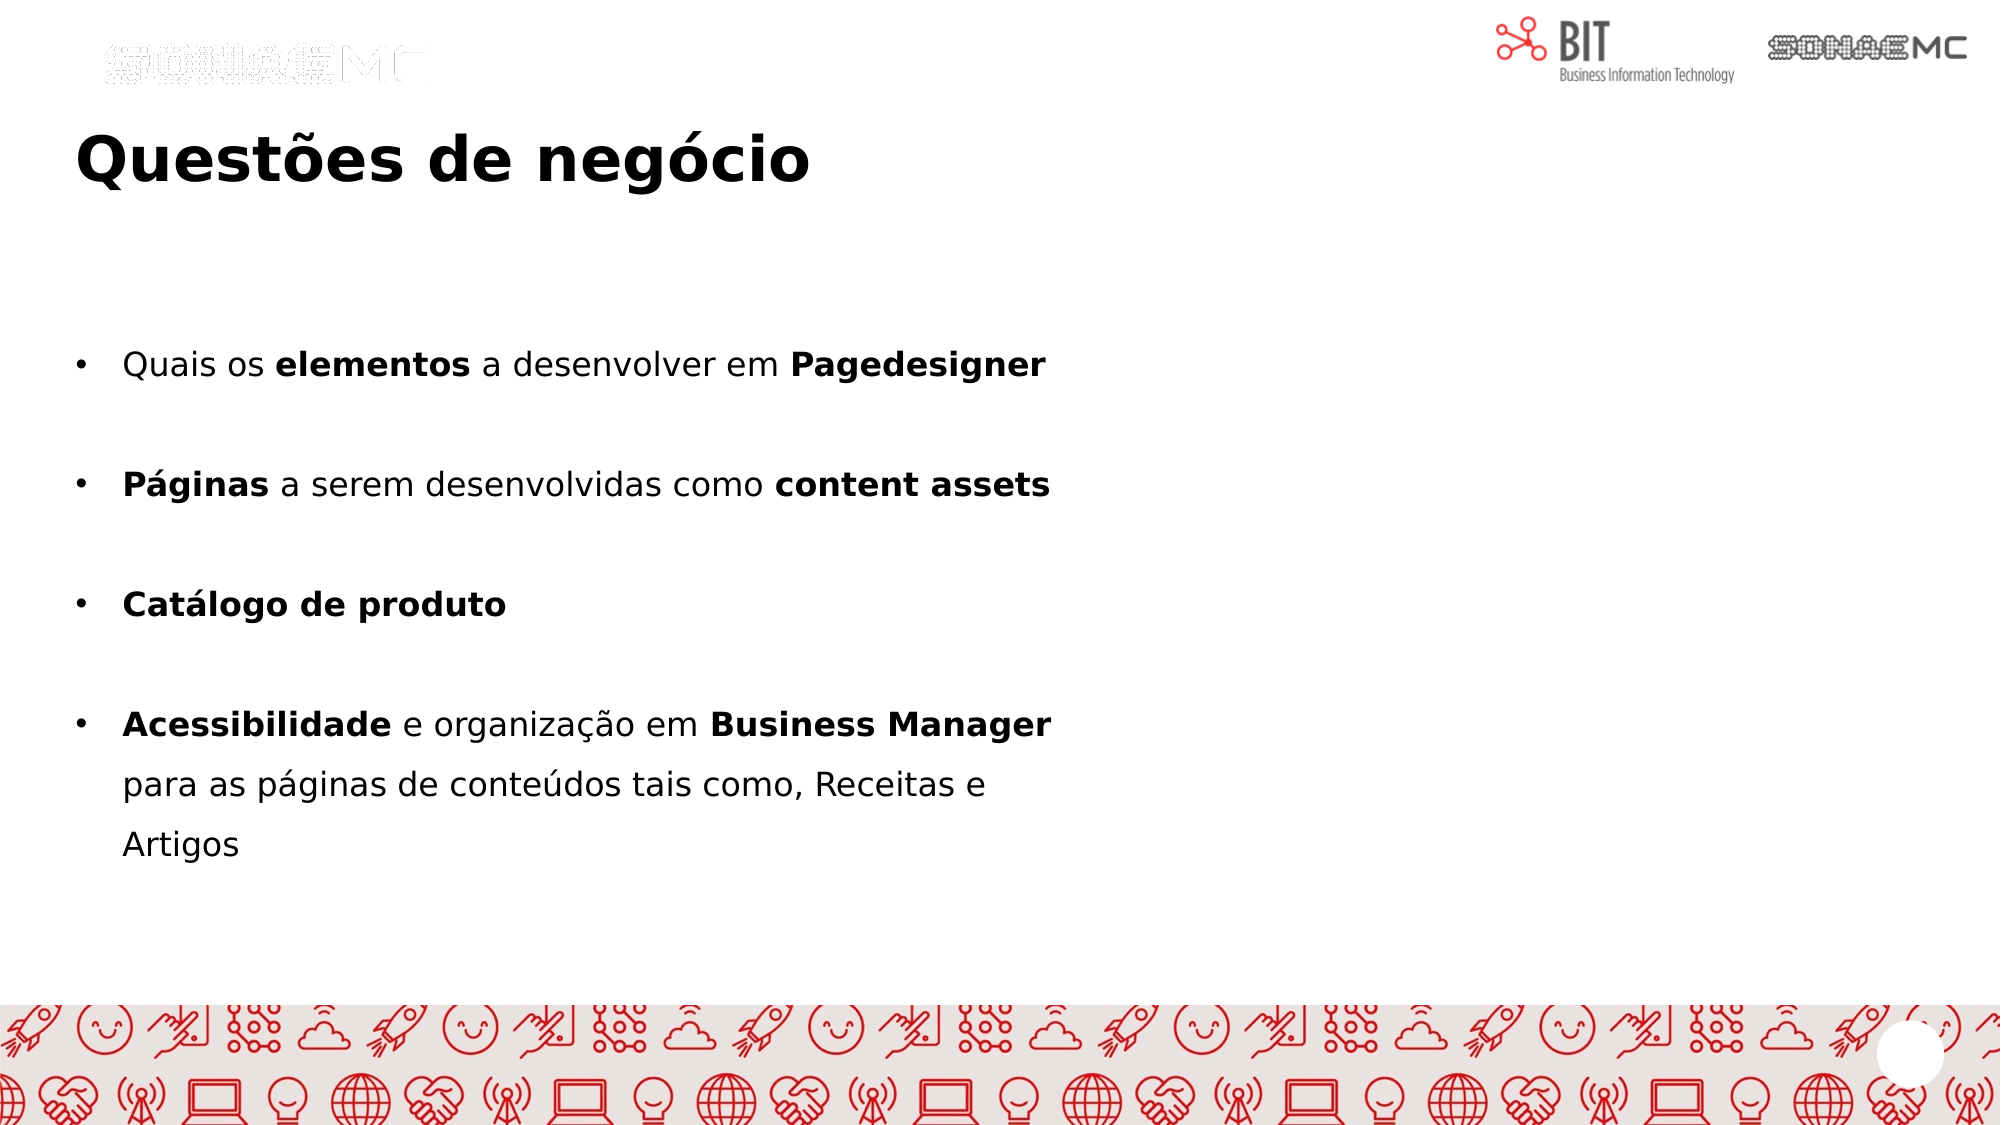

Questões de negócio
Quais os elementos a desenvolver em Pagedesigner

Páginas a serem desenvolvidas como content assets

Catálogo de produto

Acessibilidade e organização em Business Manager para as páginas de conteúdos tais como, Receitas e Artigos